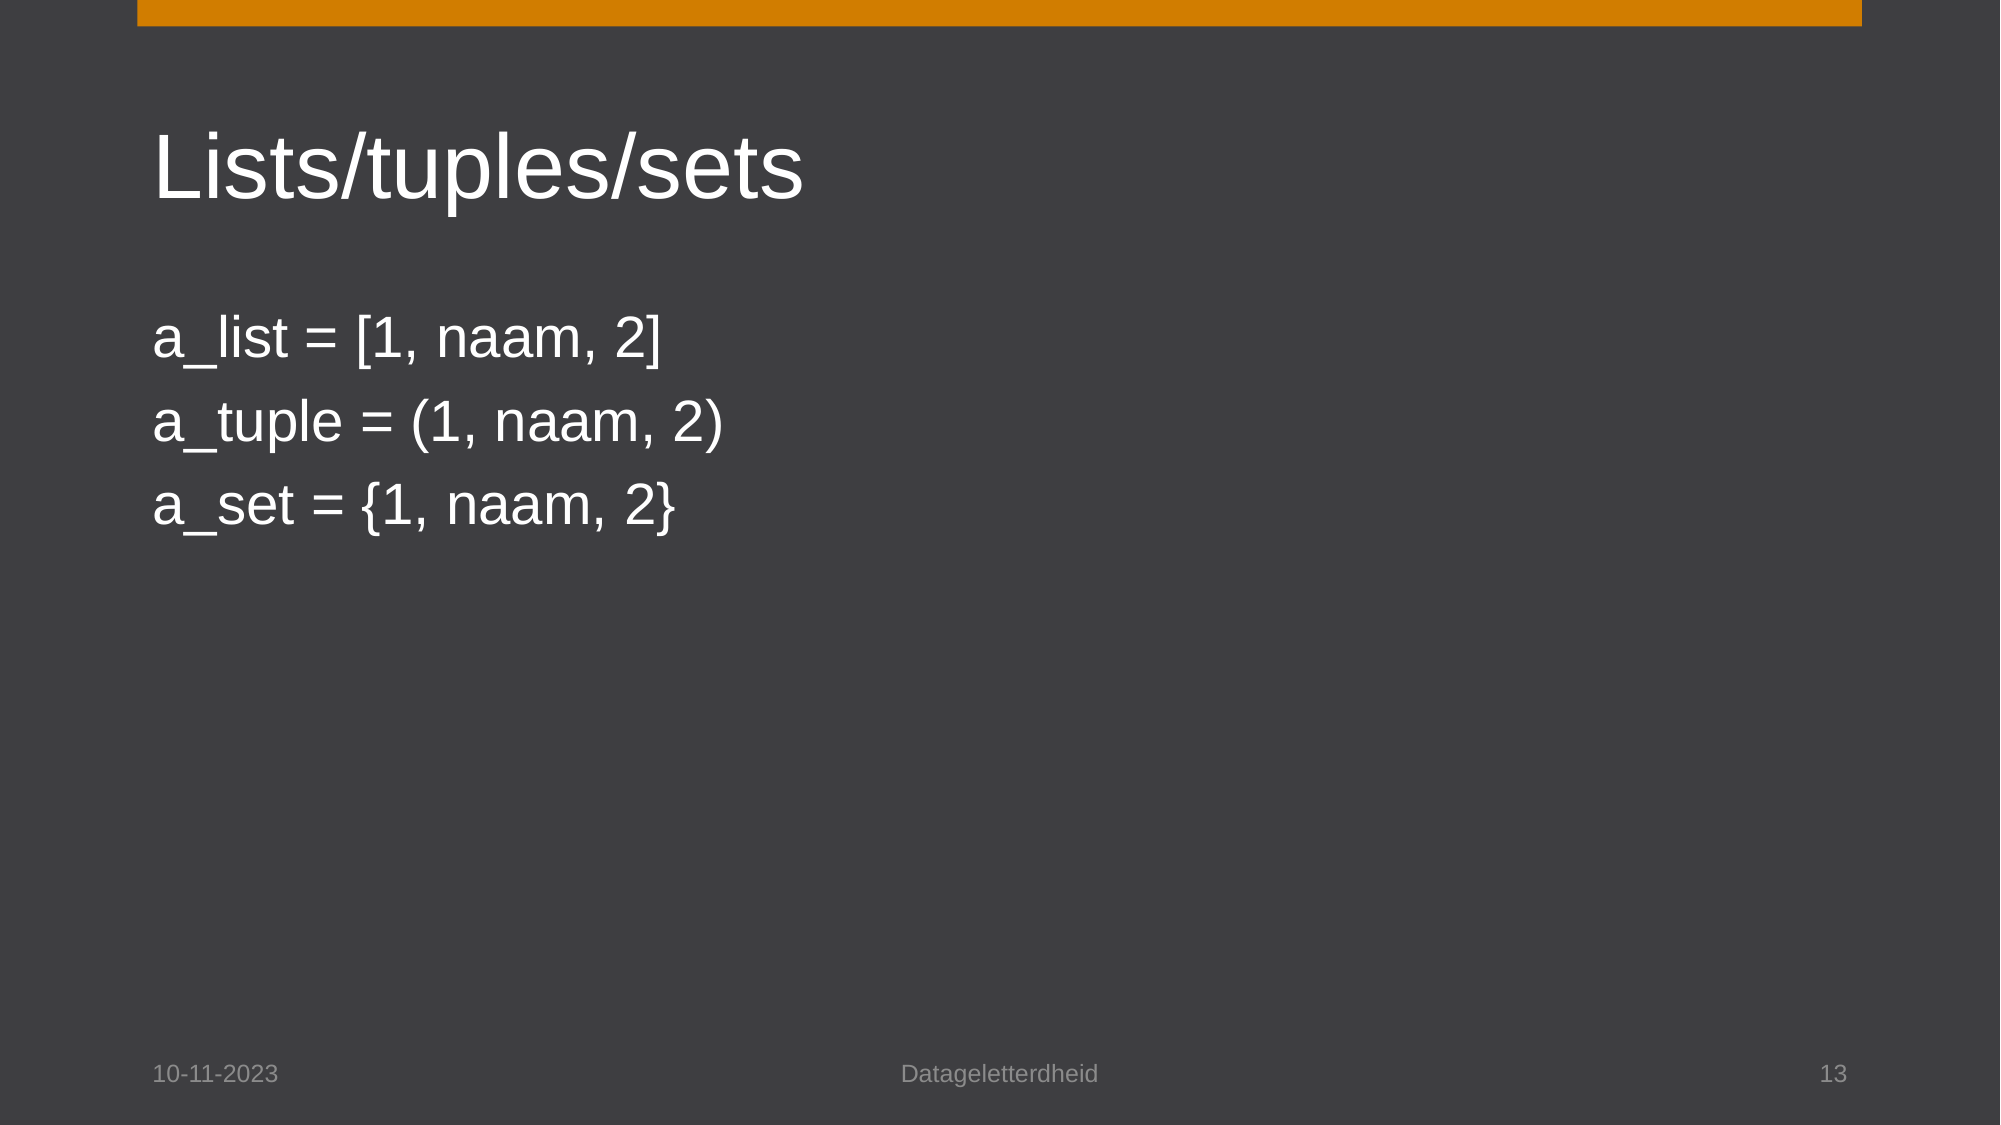

# Lists/tuples/sets
a_list = [1, naam, 2]
a_tuple = (1, naam, 2)
a_set = {1, naam, 2}
10-11-2023
Datageletterdheid
13